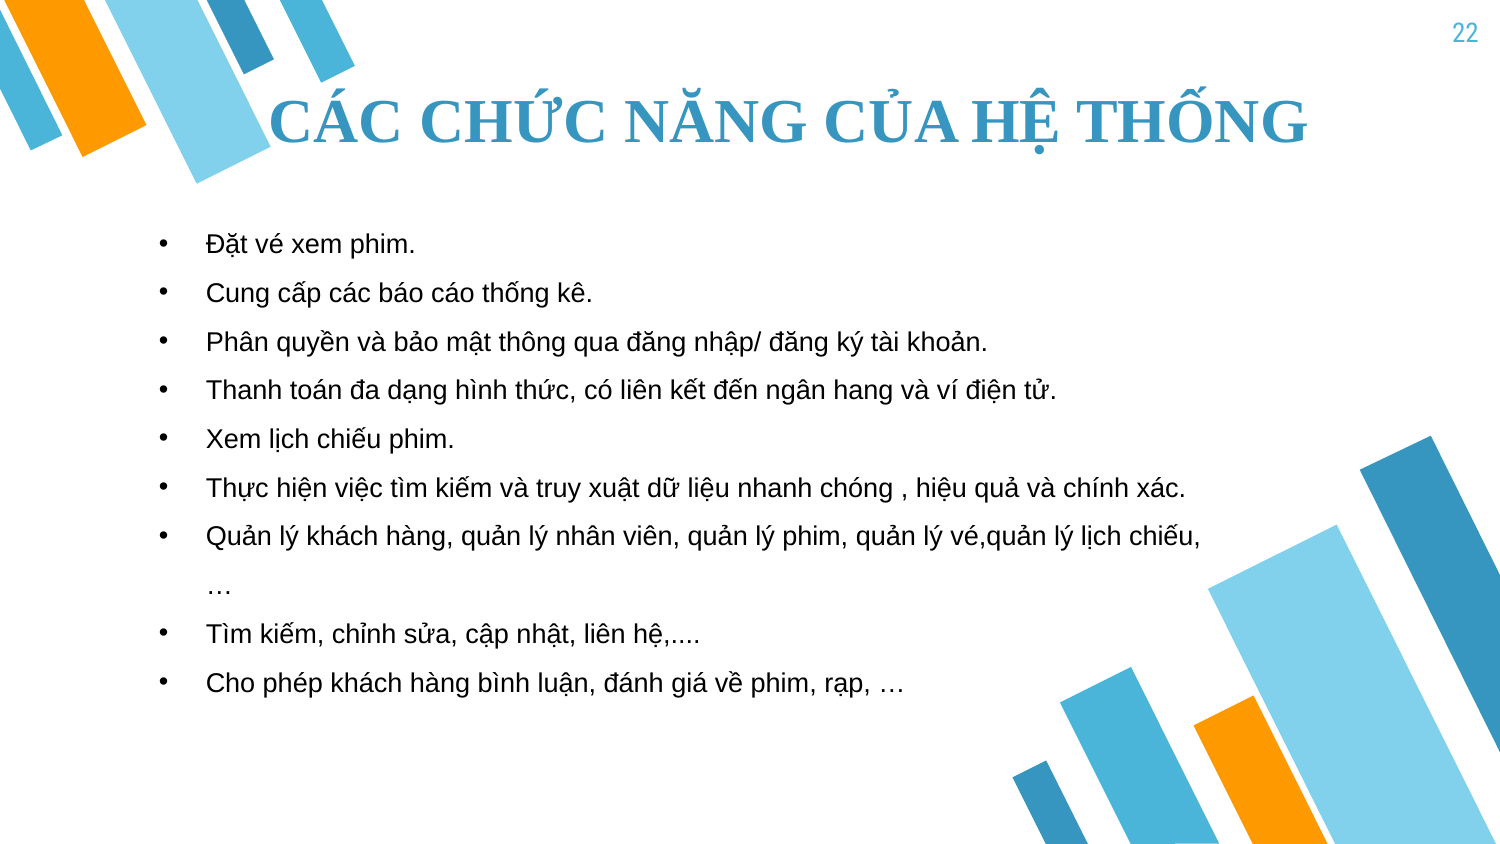

22
# CÁC CHỨC NĂNG CỦA HỆ THỐNG
Đặt vé xem phim.
Cung cấp các báo cáo thống kê.
Phân quyền và bảo mật thông qua đăng nhập/ đăng ký tài khoản.
Thanh toán đa dạng hình thức, có liên kết đến ngân hang và ví điện tử.
Xem lịch chiếu phim.
Thực hiện việc tìm kiếm và truy xuật dữ liệu nhanh chóng , hiệu quả và chính xác.
Quản lý khách hàng, quản lý nhân viên, quản lý phim, quản lý vé,quản lý lịch chiếu,…
Tìm kiếm, chỉnh sửa, cập nhật, liên hệ,....
Cho phép khách hàng bình luận, đánh giá về phim, rạp, …